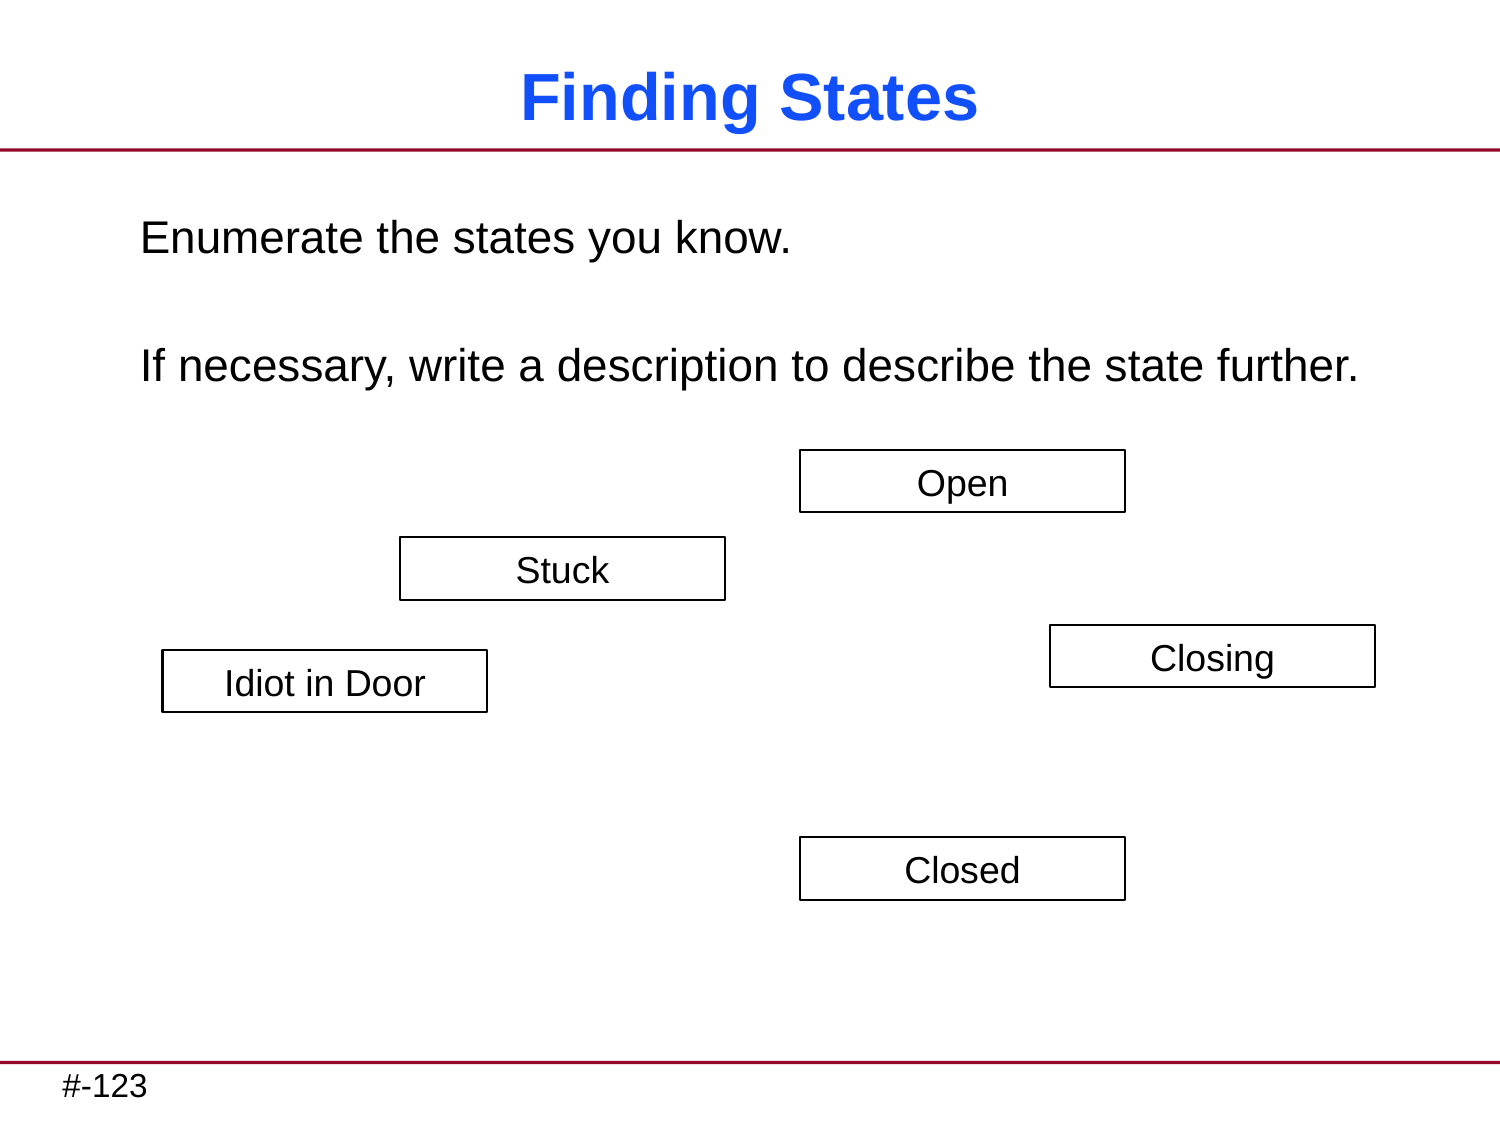

# Finding States
Enumerate the states you know.

If necessary, write a description to describe the state further.

Open
Stuck
Closing
Idiot in Door
Closed